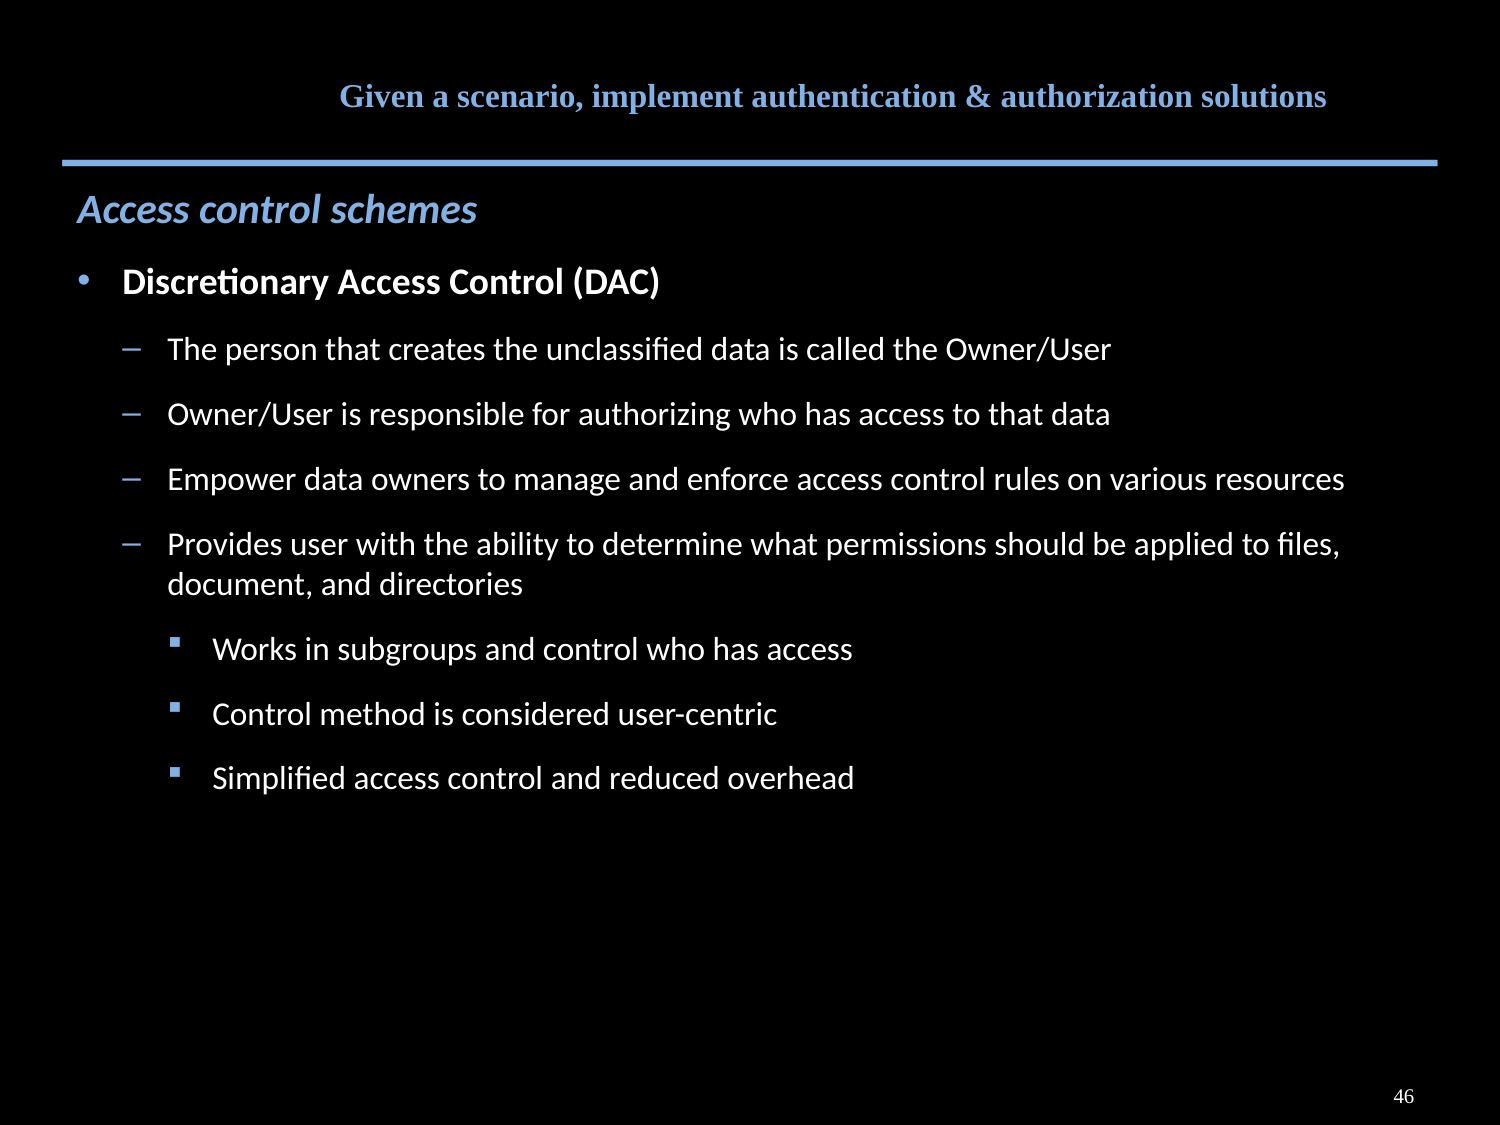

# Given a scenario, implement authentication & authorization solutions
Access control schemes
Discretionary Access Control (DAC)
The person that creates the unclassified data is called the Owner/User
Owner/User is responsible for authorizing who has access to that data
Empower data owners to manage and enforce access control rules on various resources
Provides user with the ability to determine what permissions should be applied to files, document, and directories
Works in subgroups and control who has access
Control method is considered user-centric
Simplified access control and reduced overhead
46